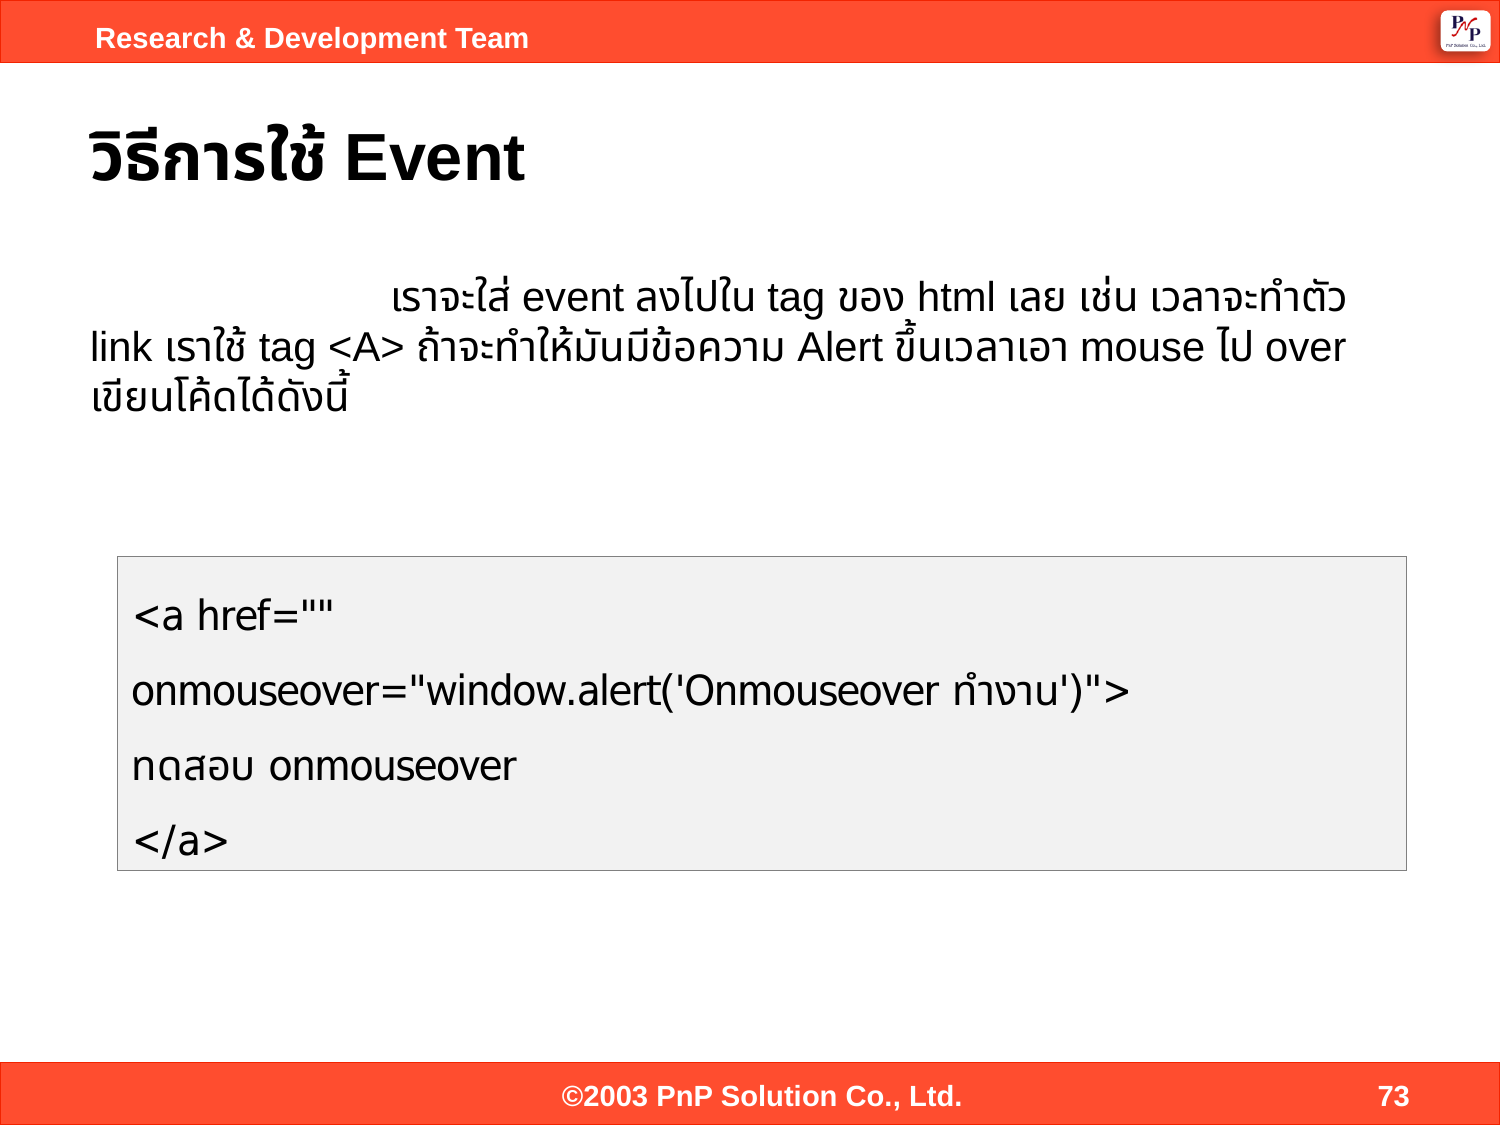

# วิธีการใช้ Event
		เราจะใส่ event ลงไปใน tag ของ html เลย เช่น เวลาจะทำตัว link เราใช้ tag <A> ถ้าจะทำให้มันมีข้อความ Alert ขึ้นเวลาเอา mouse ไป over เขียนโค้ดได้ดังนี้
<a href=""
onmouseover="window.alert('Onmouseover ทำงาน')">
ทดสอบ onmouseover
</a>

©2003 PnP Solution Co., Ltd.
73